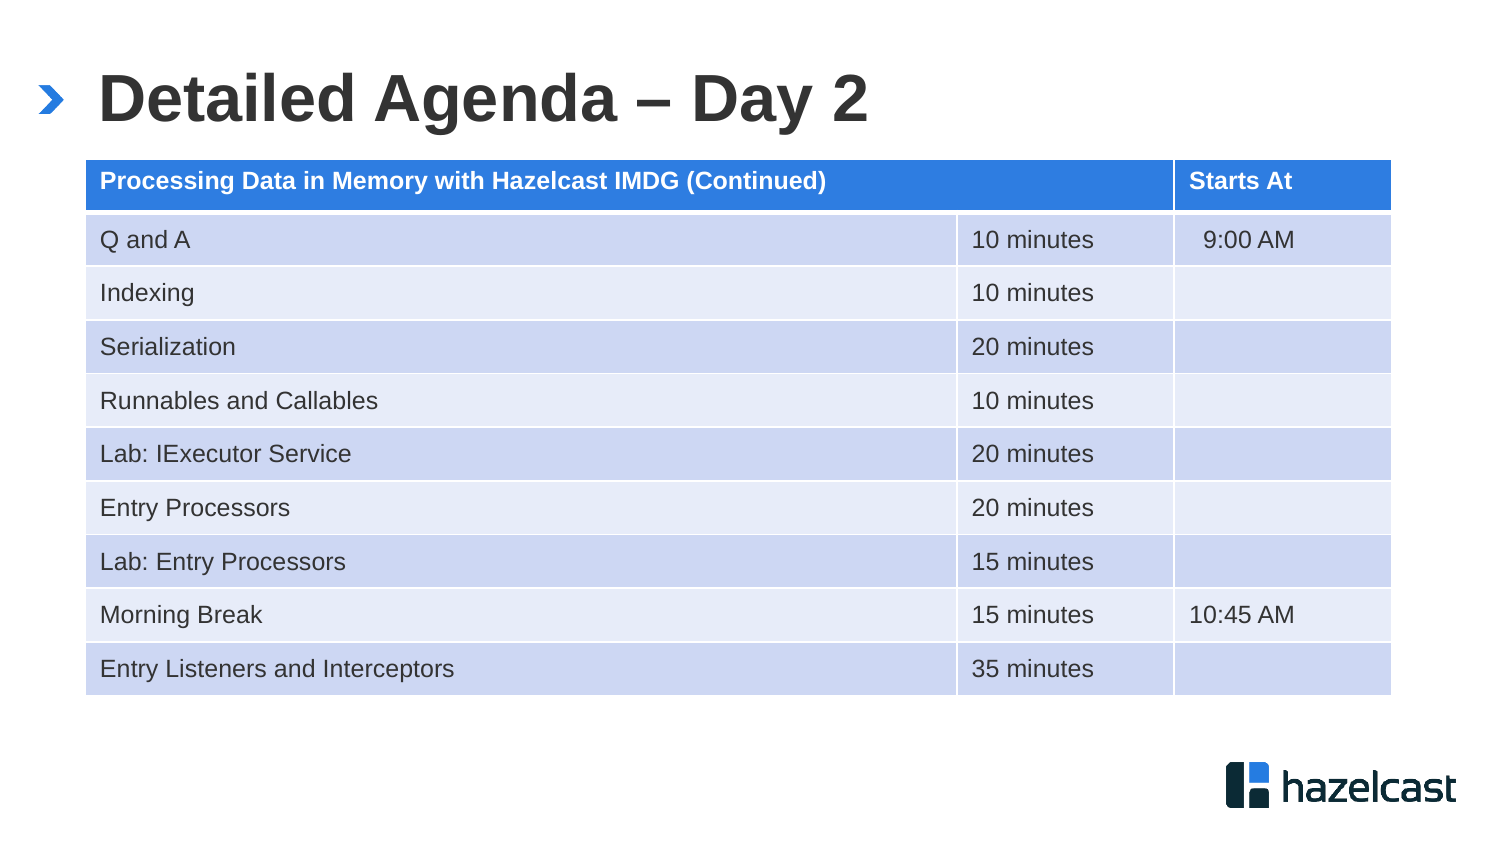

# Detailed Agenda – Day 2

| Processing Data in Memory with Hazelcast IMDG (Continued) |  | Starts At |
| --- | --- | --- |
| Q and A | 10 minutes | 9:00 AM |
| Indexing | 10 minutes |  |
| Serialization | 20 minutes |  |
| Runnables and Callables | 10 minutes |  |
| Lab: IExecutor Service | 20 minutes |  |
| Entry Processors | 20 minutes |  |
| Lab: Entry Processors | 15 minutes |  |
| Morning Break | 15 minutes | 10:45 AM |
| Entry Listeners and Interceptors | 35 minutes |  |